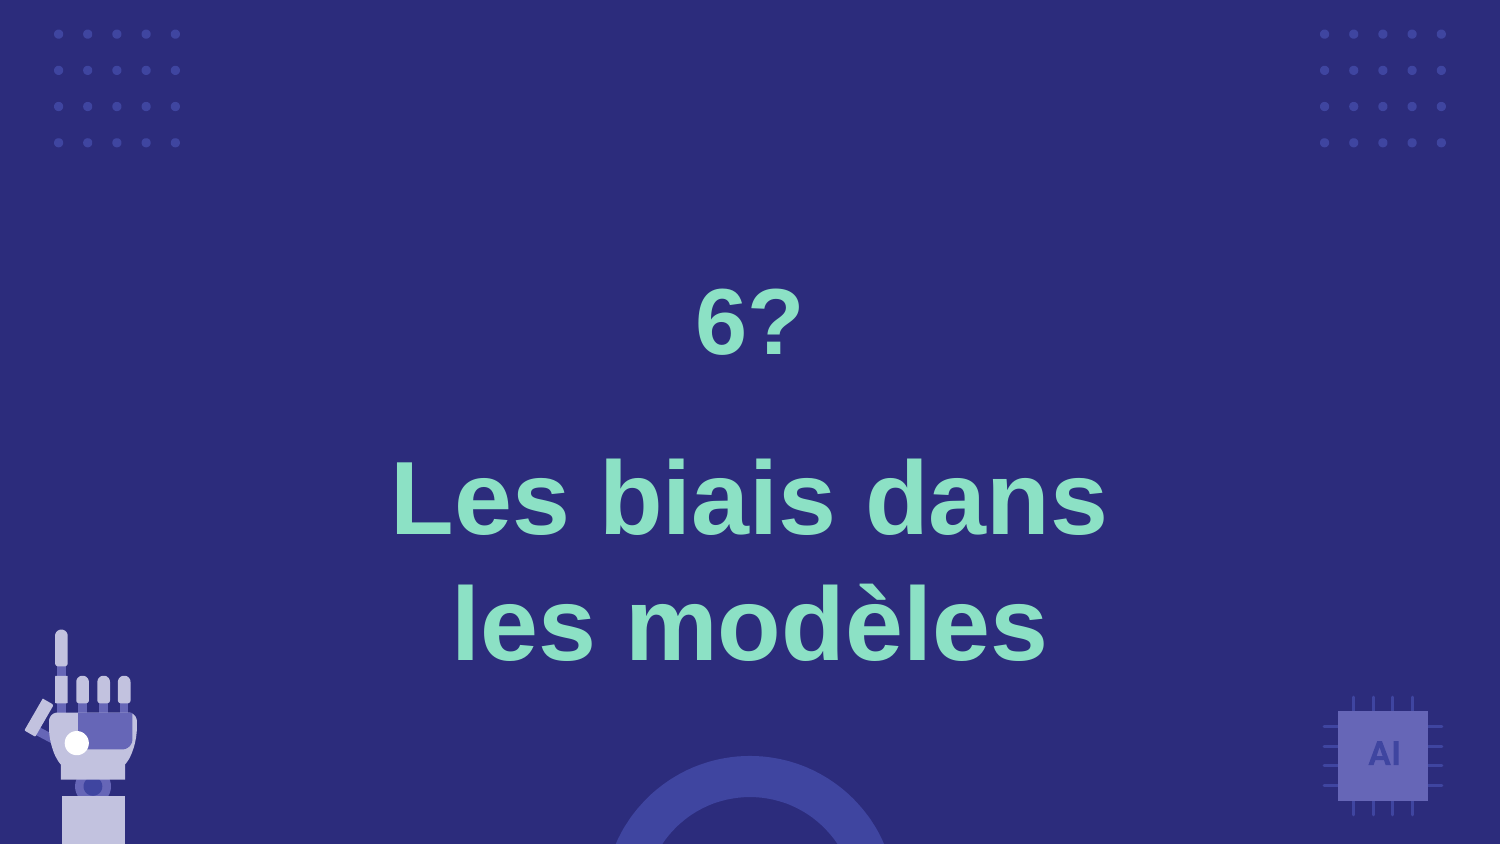

# 6?
Les biais dans les modèles